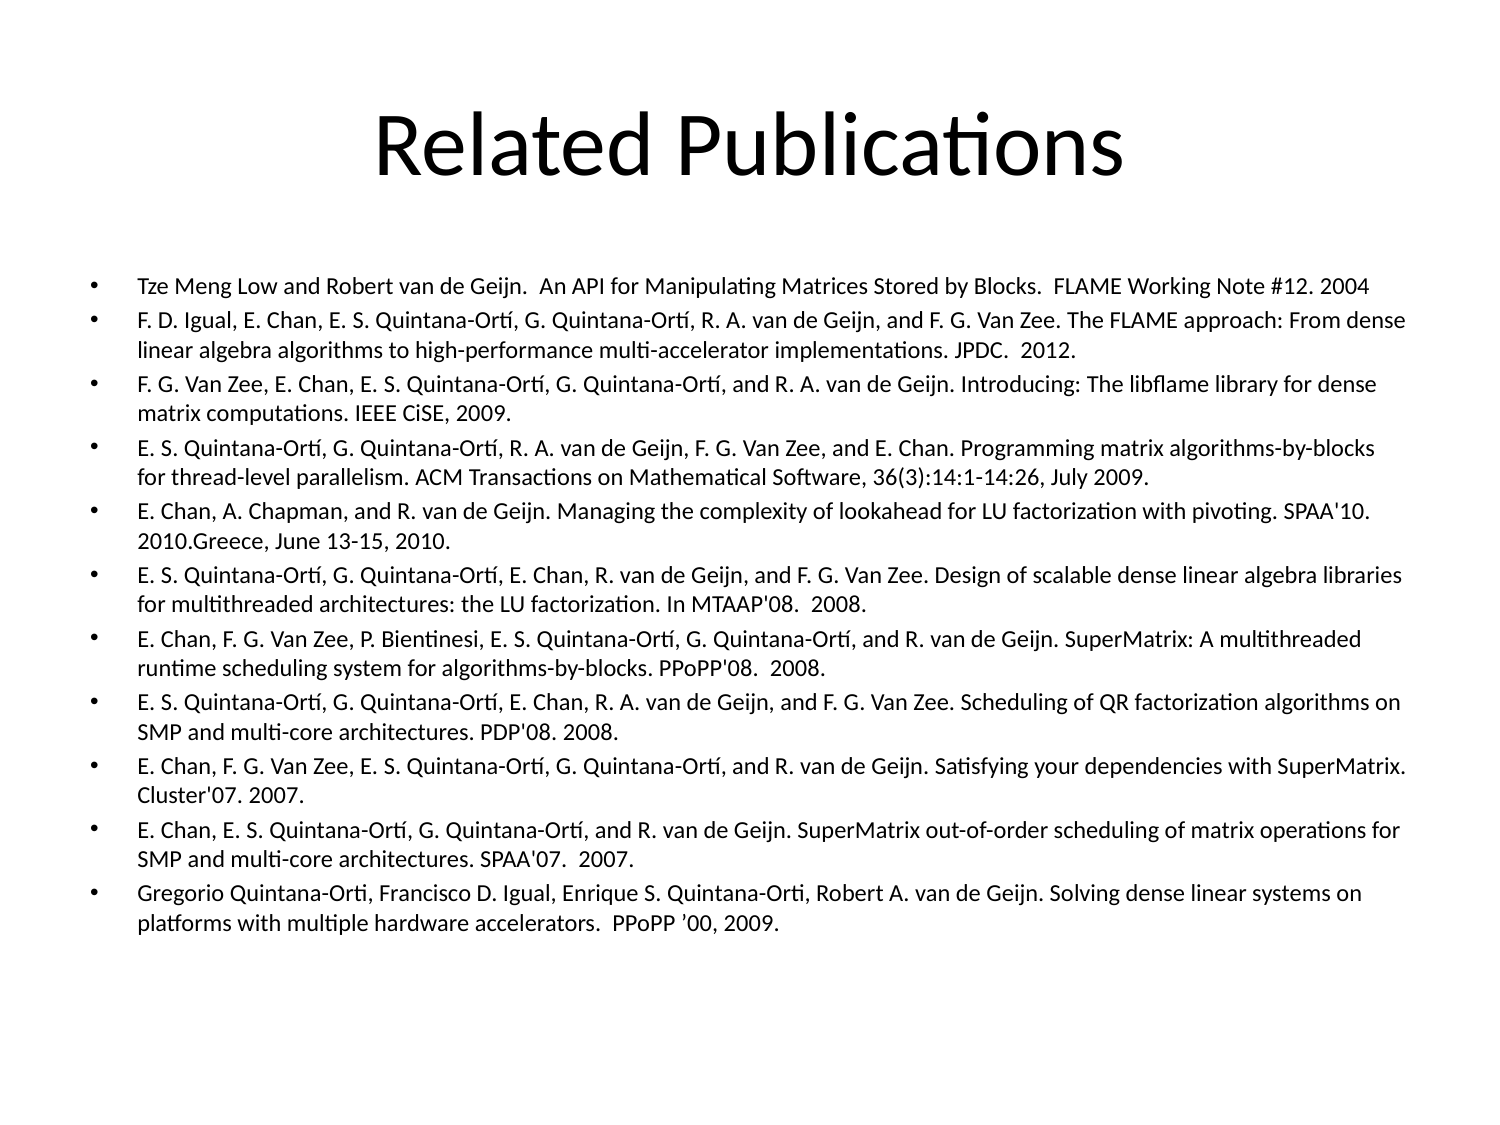

# Related Publications
Tze Meng Low and Robert van de Geijn.  An API for Manipulating Matrices Stored by Blocks.  FLAME Working Note #12. 2004
F. D. Igual, E. Chan, E. S. Quintana-Ortí, G. Quintana-Ortí, R. A. van de Geijn, and F. G. Van Zee. The FLAME approach: From dense linear algebra algorithms to high-performance multi-accelerator implementations. JPDC.  2012.
F. G. Van Zee, E. Chan, E. S. Quintana-Ortí, G. Quintana-Ortí, and R. A. van de Geijn. Introducing: The libflame library for dense matrix computations. IEEE CiSE, 2009.
E. S. Quintana-Ortí, G. Quintana-Ortí, R. A. van de Geijn, F. G. Van Zee, and E. Chan. Programming matrix algorithms-by-blocks for thread-level parallelism. ACM Transactions on Mathematical Software, 36(3):14:1-14:26, July 2009.
E. Chan, A. Chapman, and R. van de Geijn. Managing the complexity of lookahead for LU factorization with pivoting. SPAA'10.  2010.Greece, June 13-15, 2010.
E. S. Quintana-Ortí, G. Quintana-Ortí, E. Chan, R. van de Geijn, and F. G. Van Zee. Design of scalable dense linear algebra libraries for multithreaded architectures: the LU factorization. In MTAAP'08.  2008.
E. Chan, F. G. Van Zee, P. Bientinesi, E. S. Quintana-Ortí, G. Quintana-Ortí, and R. van de Geijn. SuperMatrix: A multithreaded runtime scheduling system for algorithms-by-blocks. PPoPP'08.  2008.
E. S. Quintana-Ortí, G. Quintana-Ortí, E. Chan, R. A. van de Geijn, and F. G. Van Zee. Scheduling of QR factorization algorithms on SMP and multi-core architectures. PDP'08. 2008.
E. Chan, F. G. Van Zee, E. S. Quintana-Ortí, G. Quintana-Ortí, and R. van de Geijn. Satisfying your dependencies with SuperMatrix. Cluster'07. 2007.
E. Chan, E. S. Quintana-Ortí, G. Quintana-Ortí, and R. van de Geijn. SuperMatrix out-of-order scheduling of matrix operations for SMP and multi-core architectures. SPAA'07.  2007.
Gregorio Quintana-Orti, Francisco D. Igual, Enrique S. Quintana-Orti, Robert A. van de Geijn. Solving dense linear systems on platforms with multiple hardware accelerators.  PPoPP ’00, 2009.